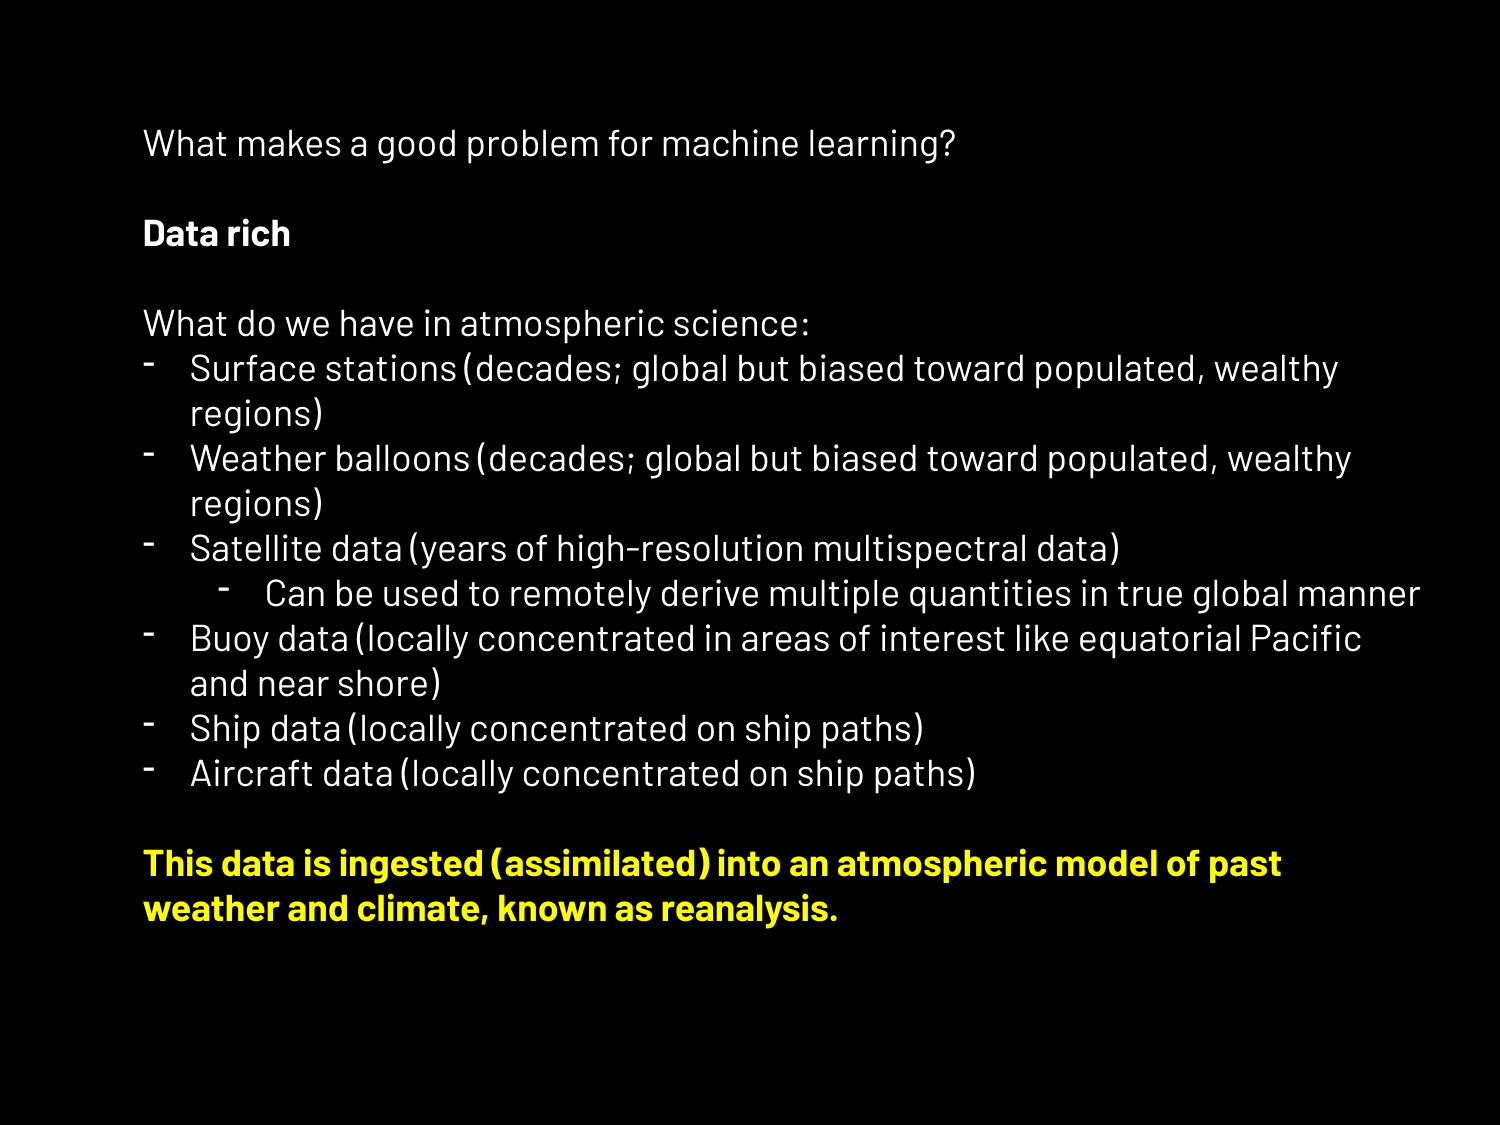

What makes a good problem for machine learning?

Data rich

What do we have in atmospheric science:
Surface stations (decades; global but biased toward populated, wealthy regions)
Weather balloons (decades; global but biased toward populated, wealthy regions)
Satellite data (years of high-resolution multispectral data)
Can be used to remotely derive multiple quantities in true global manner
Buoy data (locally concentrated in areas of interest like equatorial Pacific and near shore)
Ship data (locally concentrated on ship paths)
Aircraft data (locally concentrated on ship paths)

This data is ingested (assimilated) into an atmospheric model of past weather and climate, known as reanalysis.